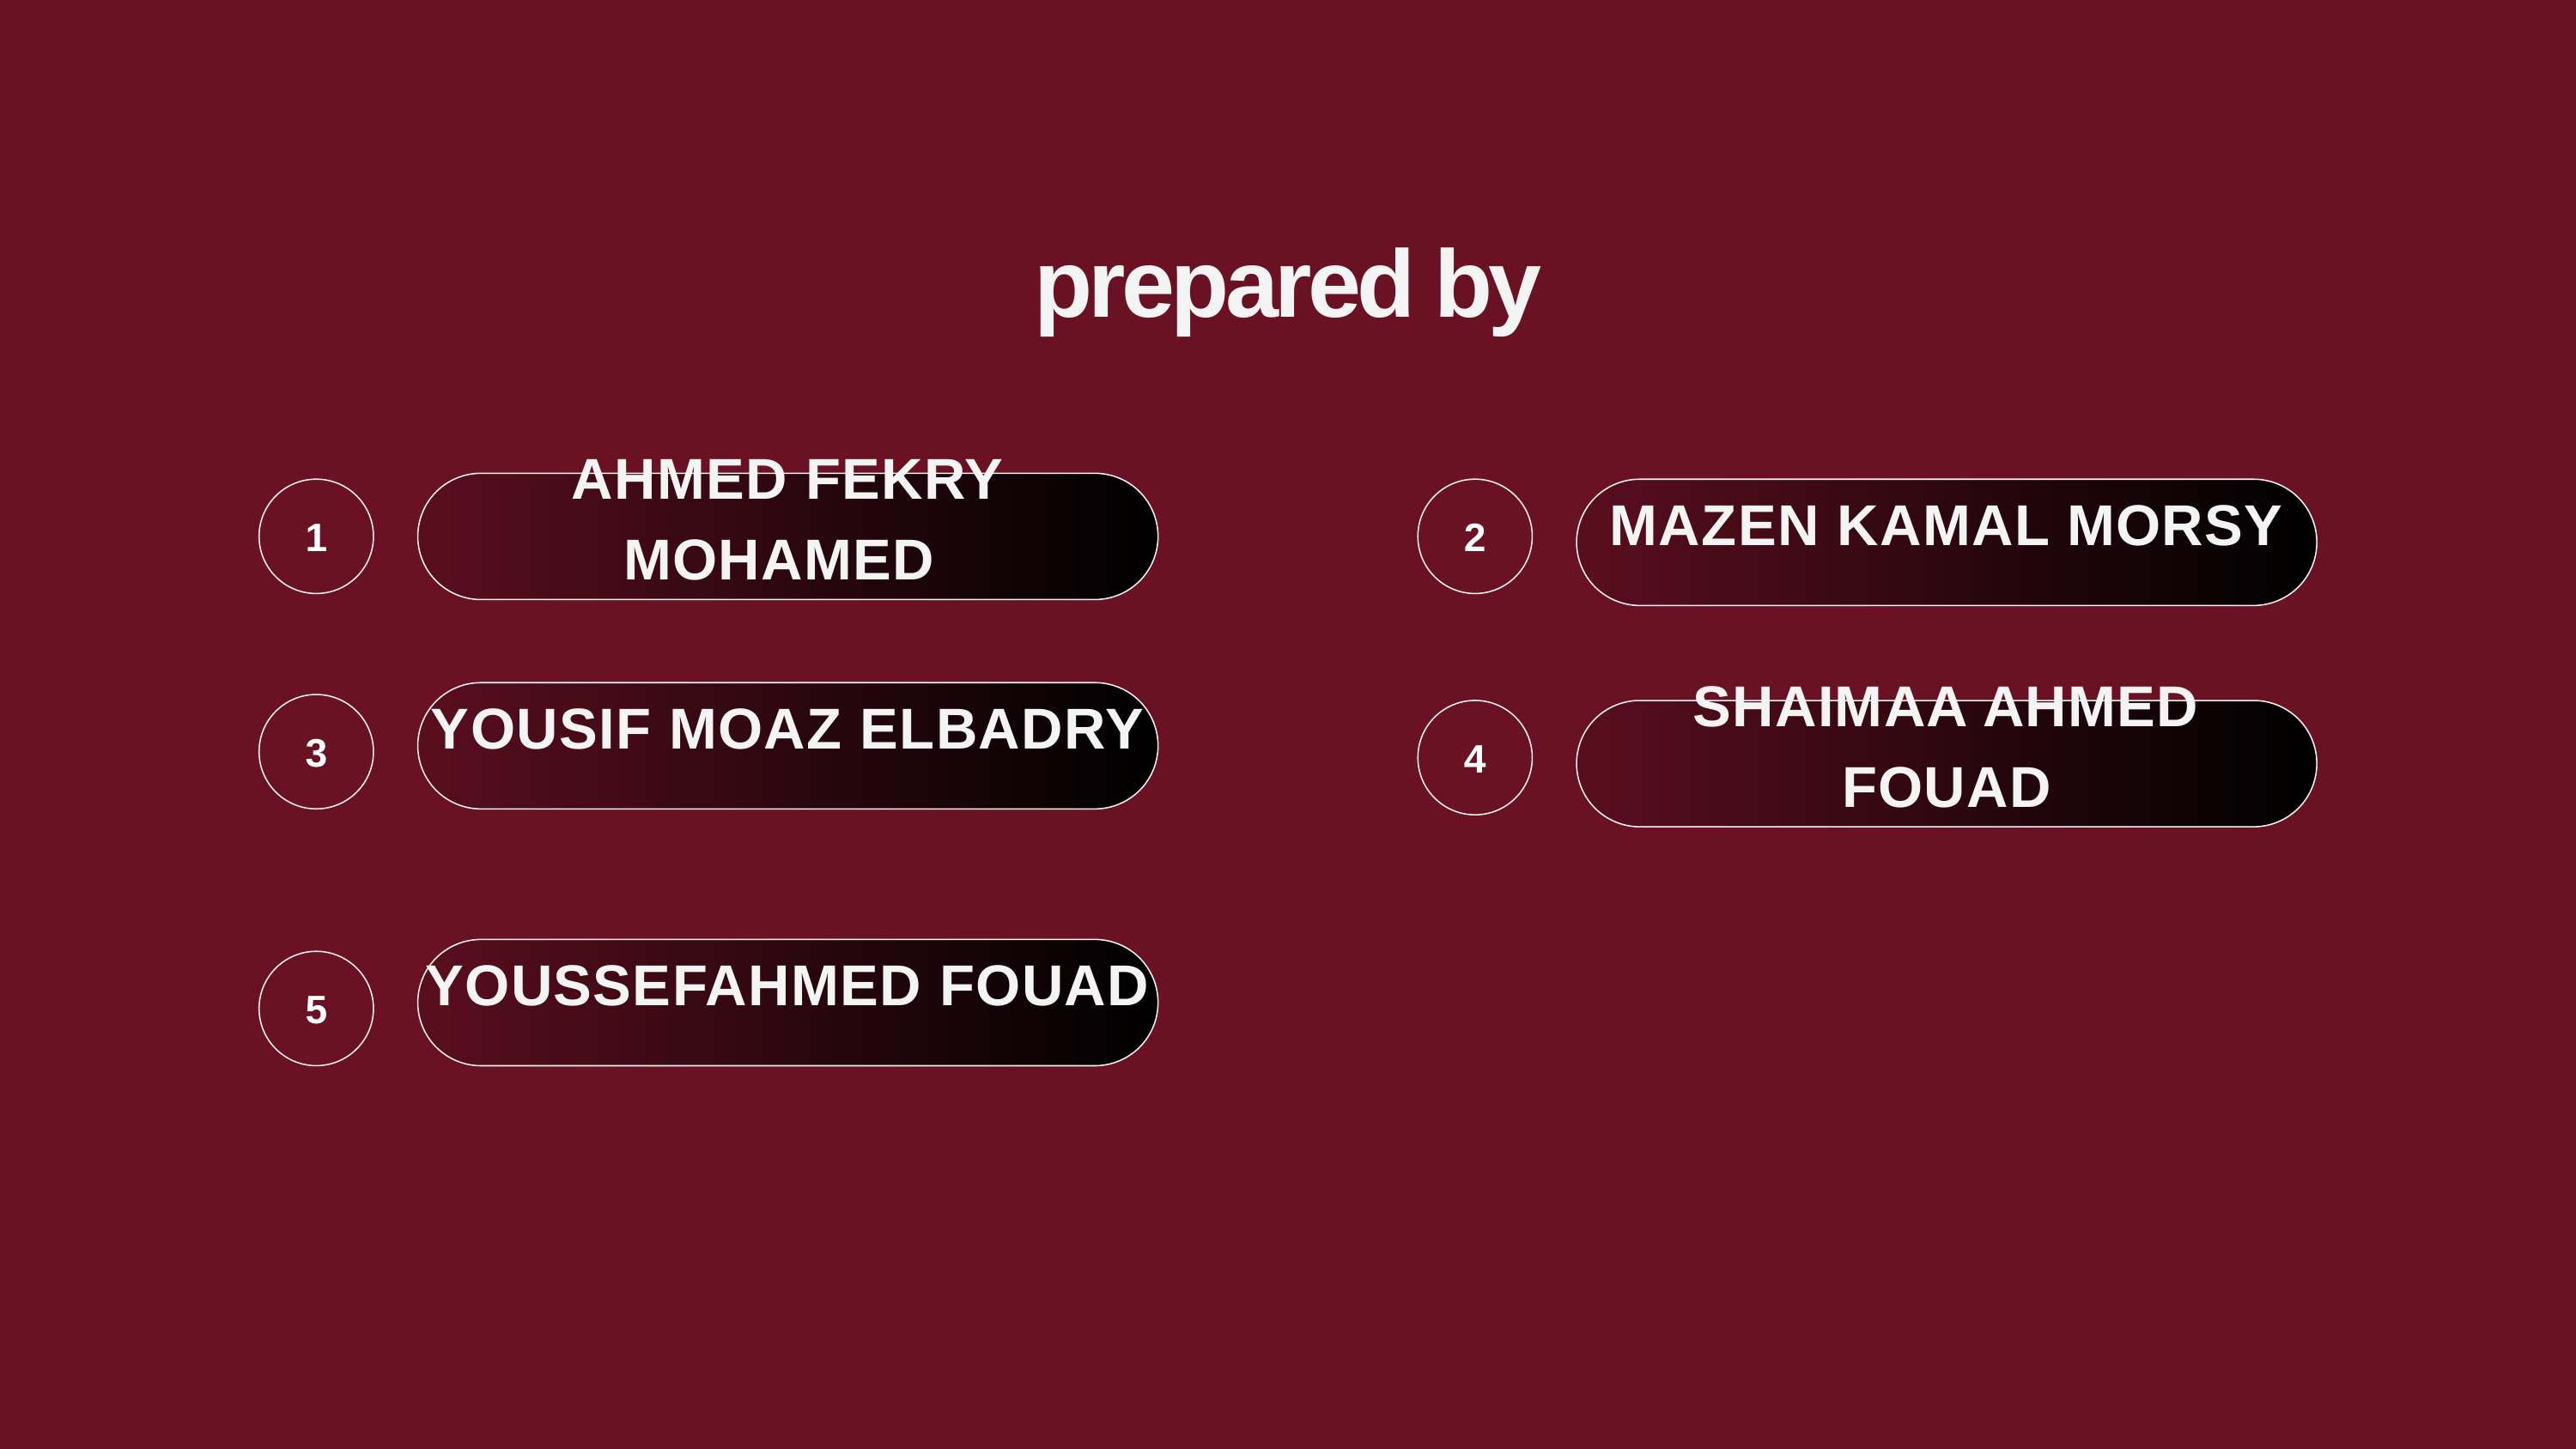

prepared by

AHMED FEKRY MOHAMED

1

2

MAZEN KAMAL MORSY

YOUSIF MOAZ ELBADRY

3

4

SHAIMAA AHMED FOUAD

YOUSSEFAHMED FOUAD

5